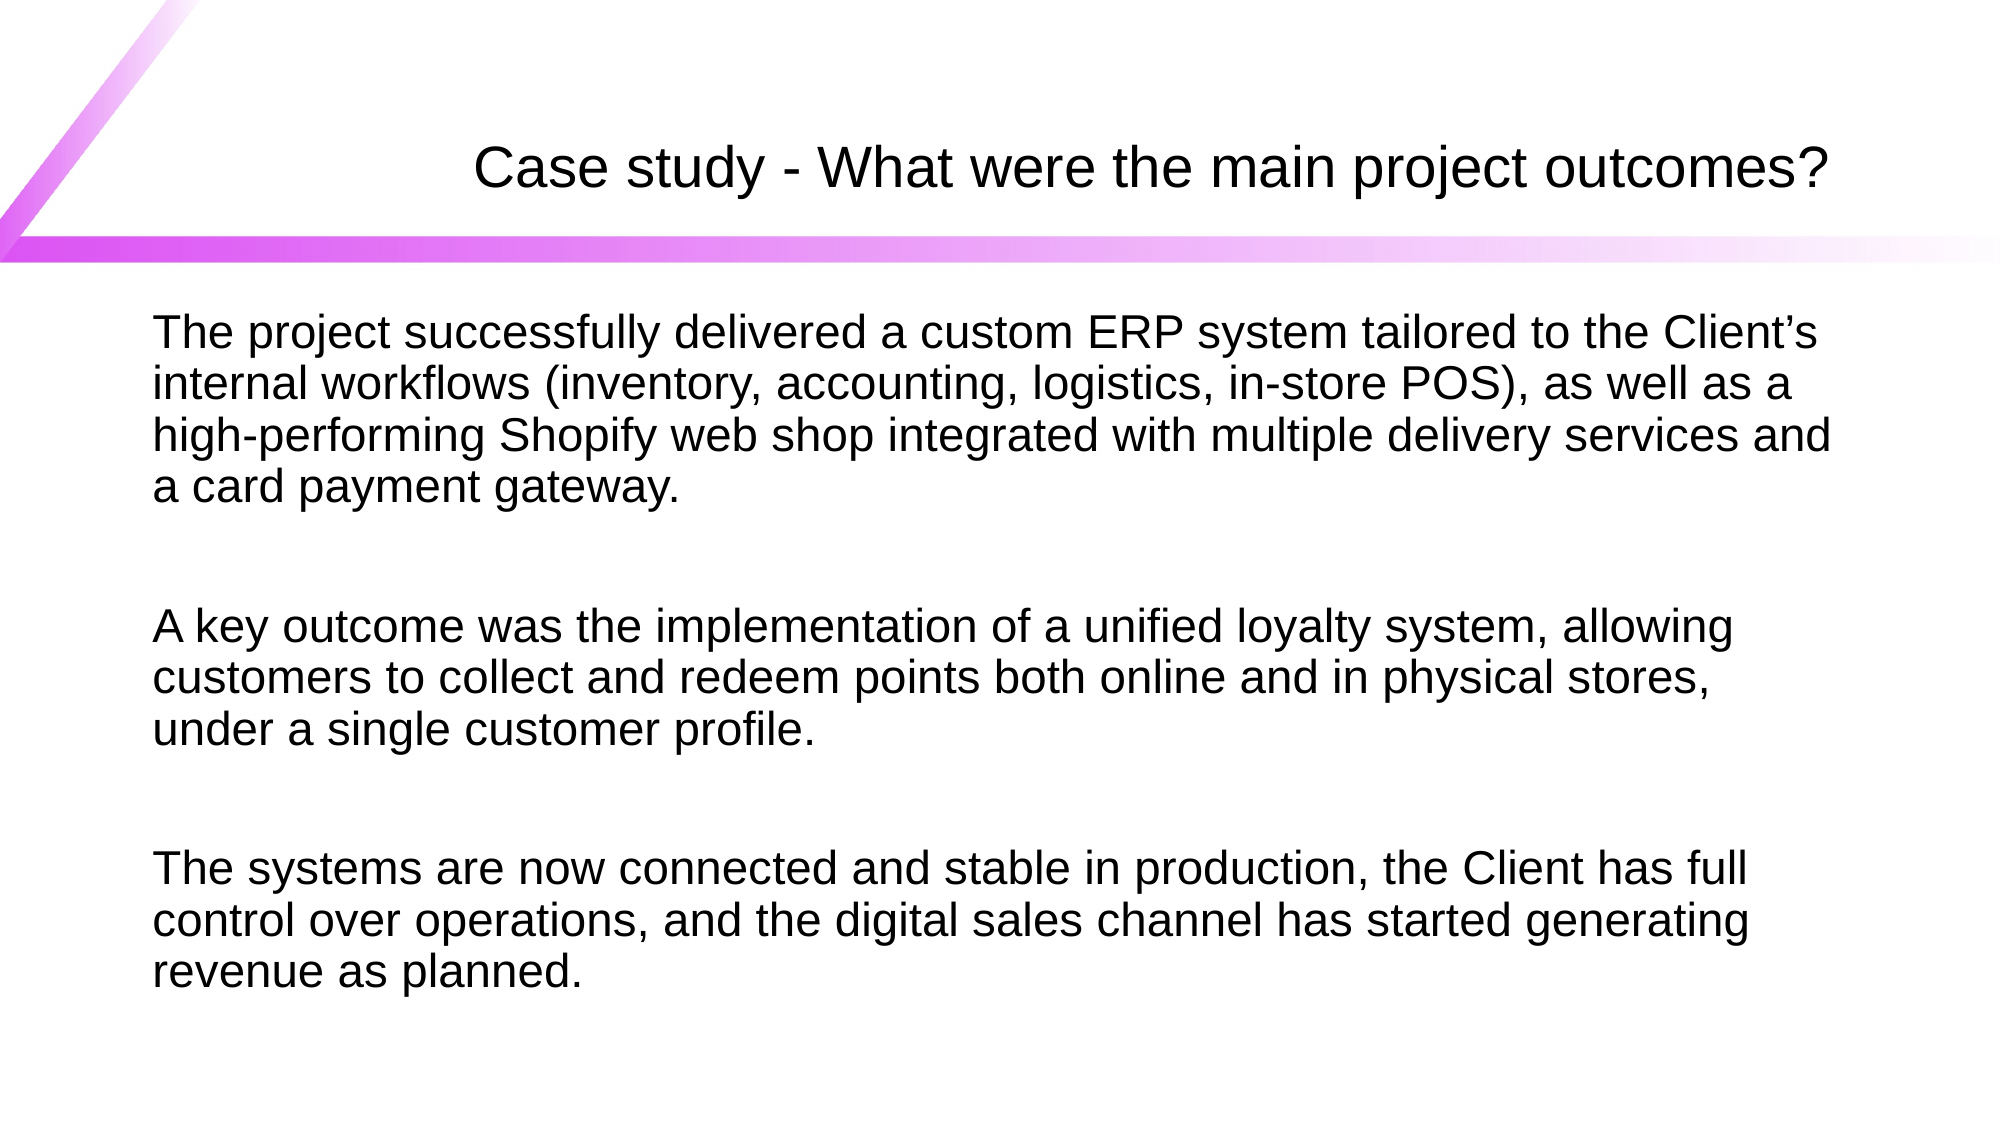

# Case study - What were the main project outcomes?
The project successfully delivered a custom ERP system tailored to the Client’s internal workflows (inventory, accounting, logistics, in-store POS), as well as a high-performing Shopify web shop integrated with multiple delivery services and a card payment gateway.

A key outcome was the implementation of a unified loyalty system, allowing customers to collect and redeem points both online and in physical stores, under a single customer profile.

The systems are now connected and stable in production, the Client has full control over operations, and the digital sales channel has started generating revenue as planned.